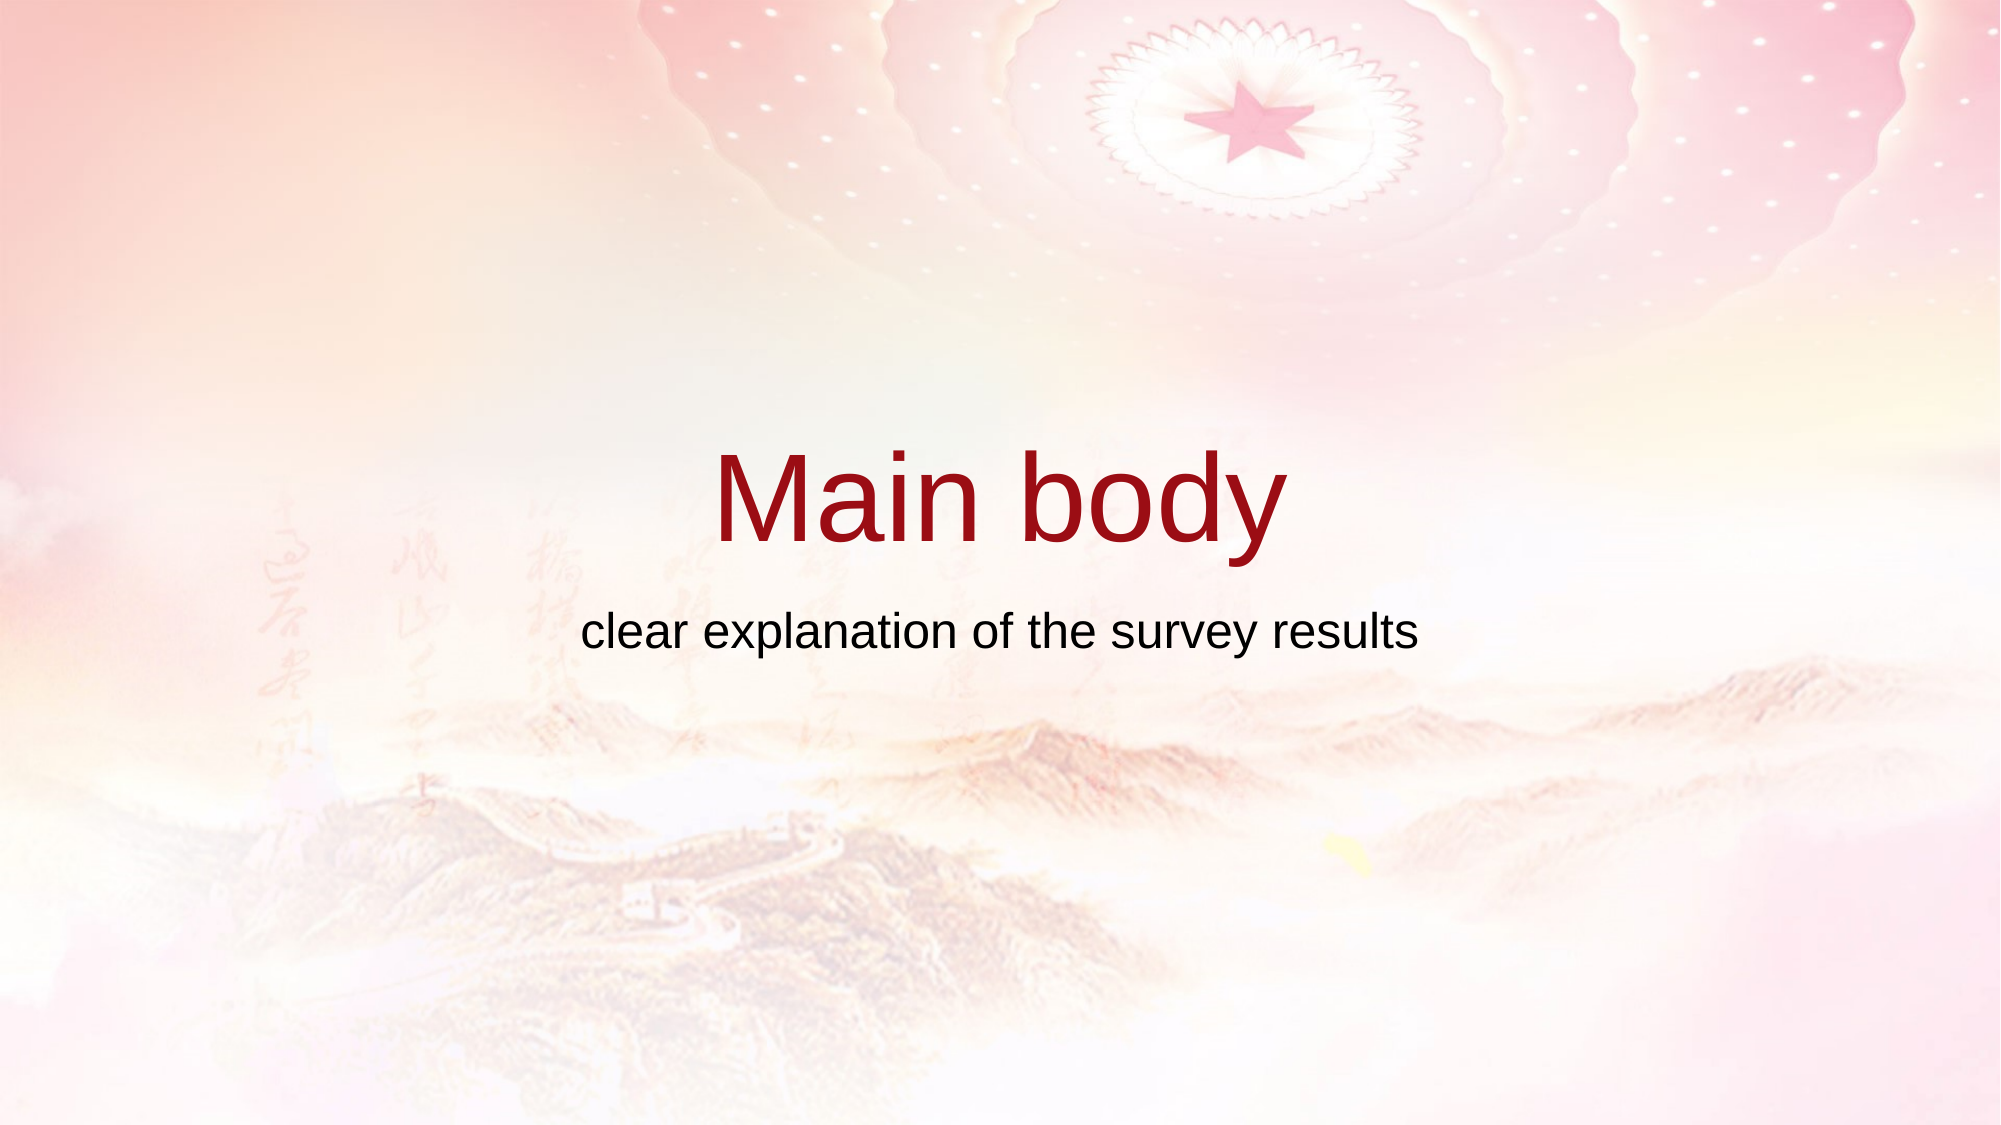

6
# Main body
clear explanation of the survey results